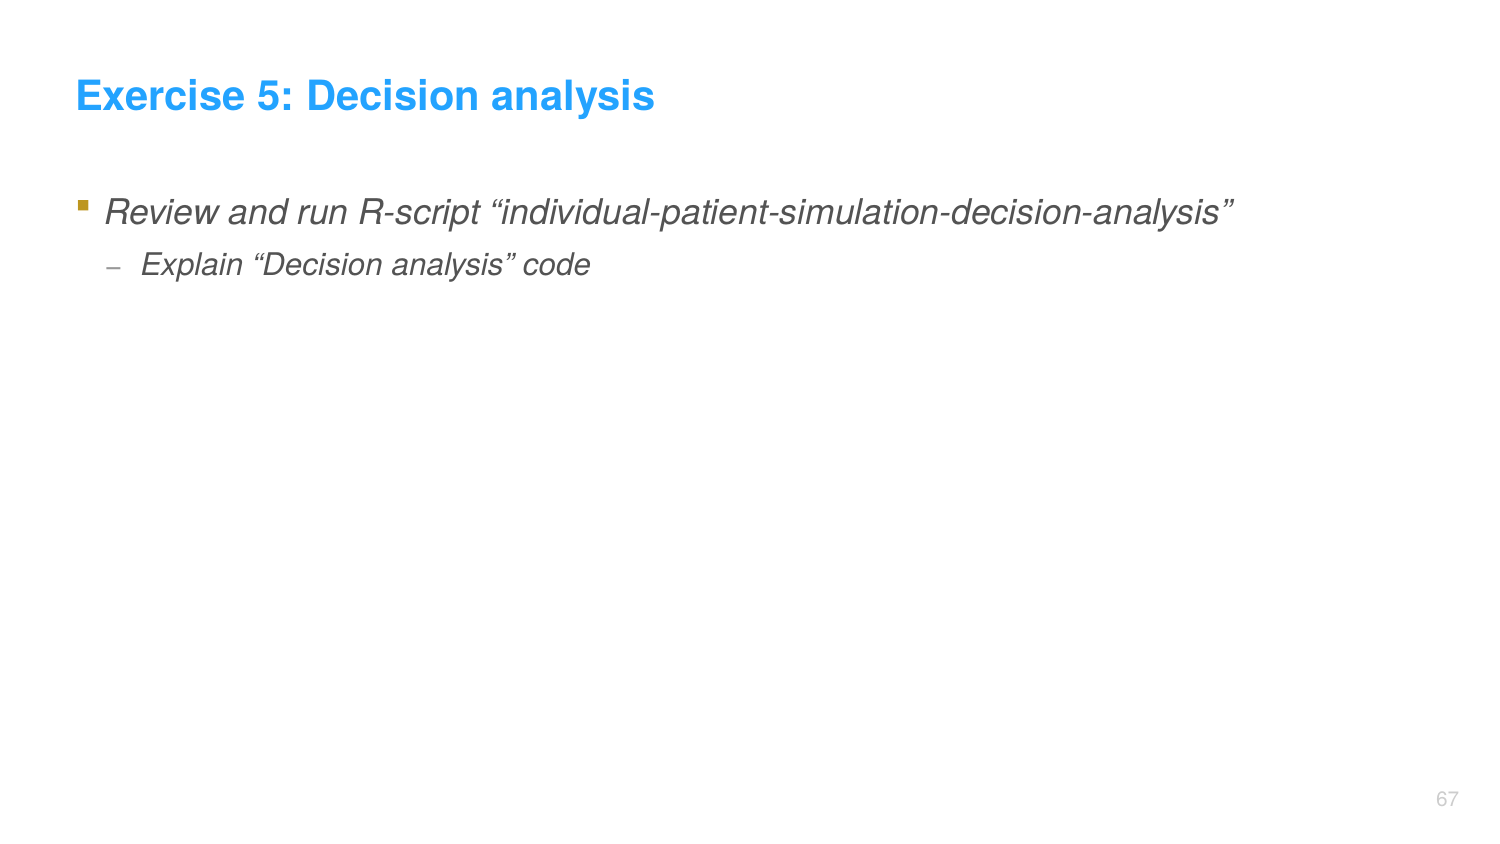

# Exercise 5: Decision analysis
Review and run R-script “individual-patient-simulation-decision-analysis”
Explain “Decision analysis” code

67